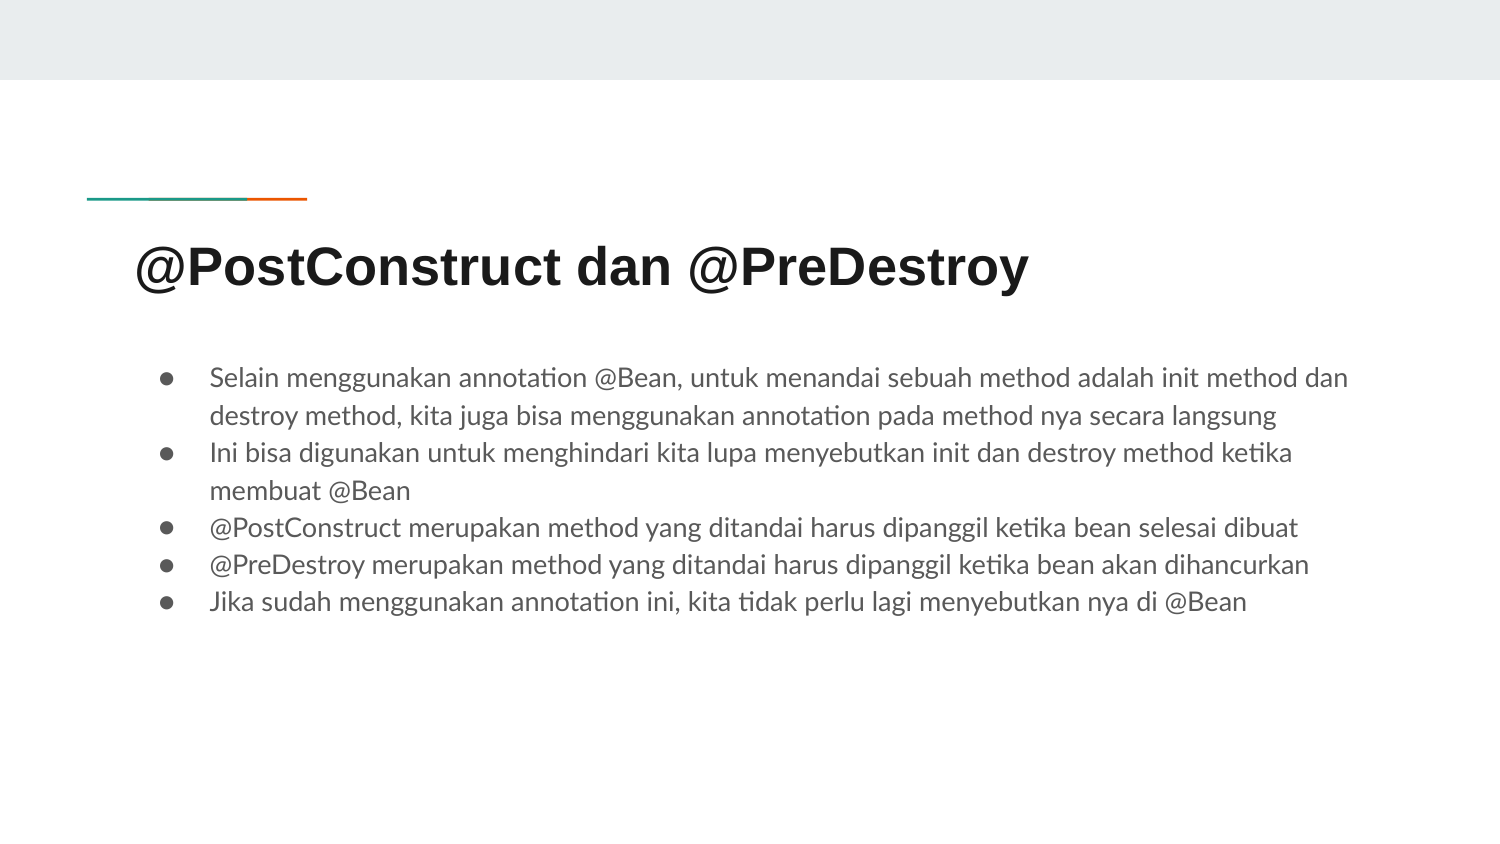

# @PostConstruct dan @PreDestroy
Selain menggunakan annotation @Bean, untuk menandai sebuah method adalah init method dan destroy method, kita juga bisa menggunakan annotation pada method nya secara langsung
Ini bisa digunakan untuk menghindari kita lupa menyebutkan init dan destroy method ketika membuat @Bean
@PostConstruct merupakan method yang ditandai harus dipanggil ketika bean selesai dibuat
@PreDestroy merupakan method yang ditandai harus dipanggil ketika bean akan dihancurkan
Jika sudah menggunakan annotation ini, kita tidak perlu lagi menyebutkan nya di @Bean